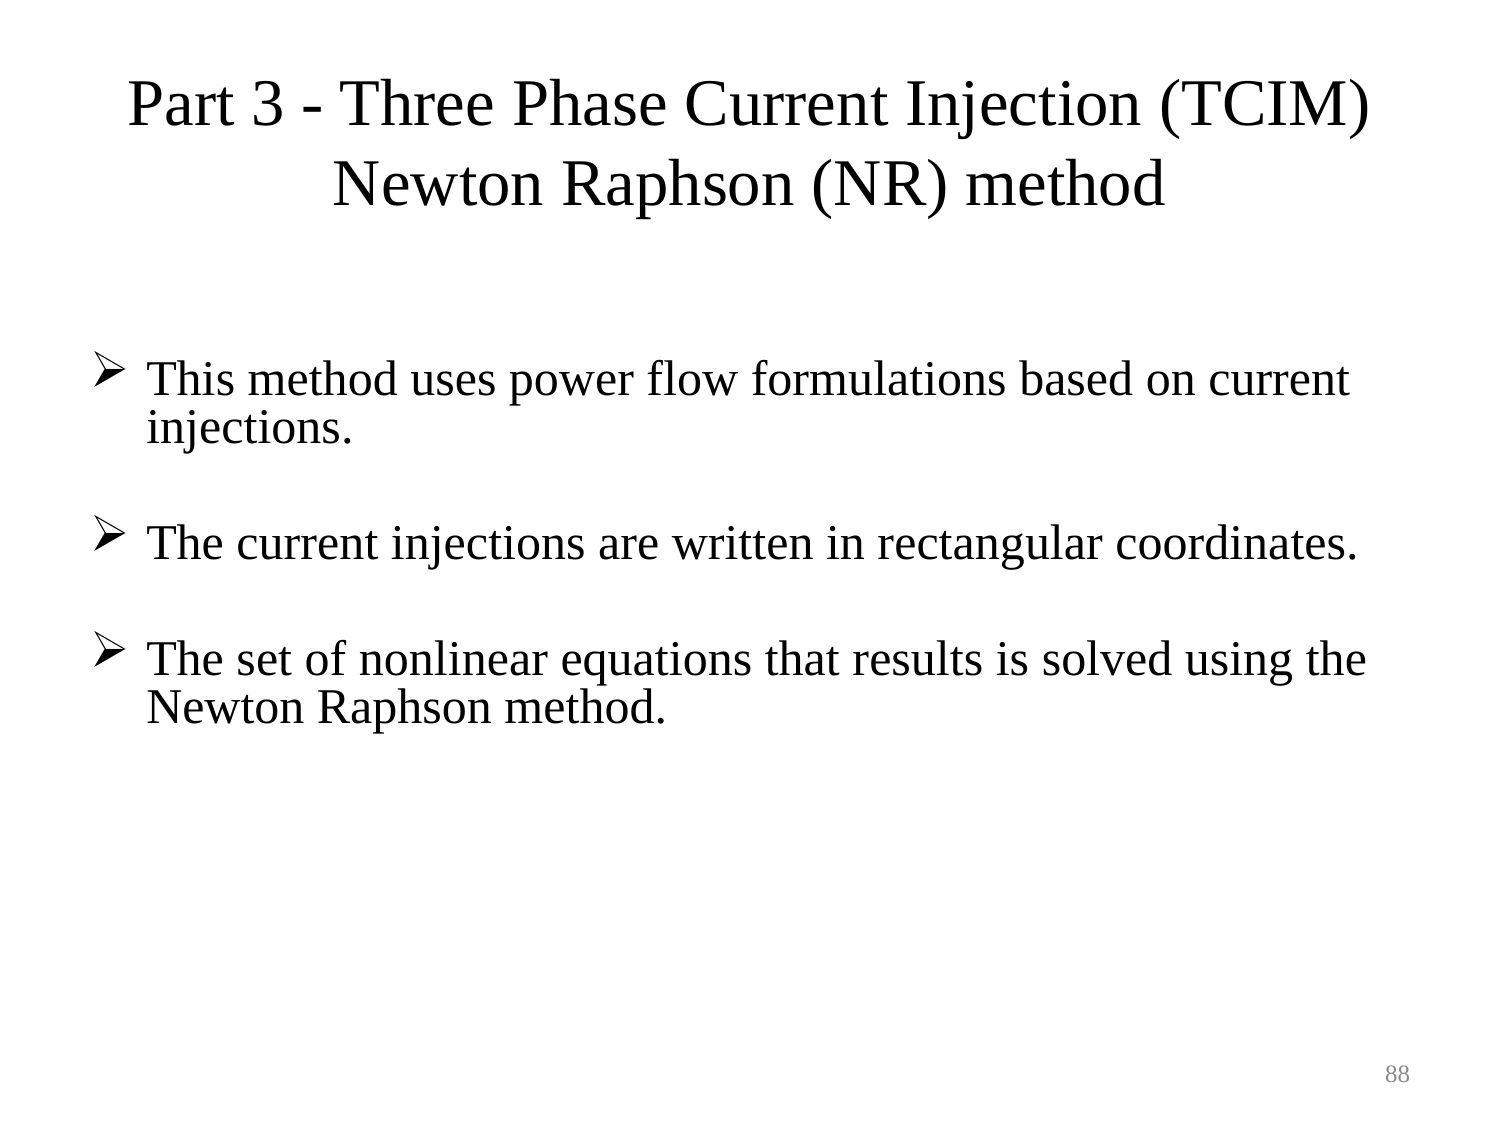

# Part 3 - Three Phase Current Injection (TCIM) Newton Raphson (NR) method
This method uses power flow formulations based on current injections.

The current injections are written in rectangular coordinates.

The set of nonlinear equations that results is solved using the Newton Raphson method.

88